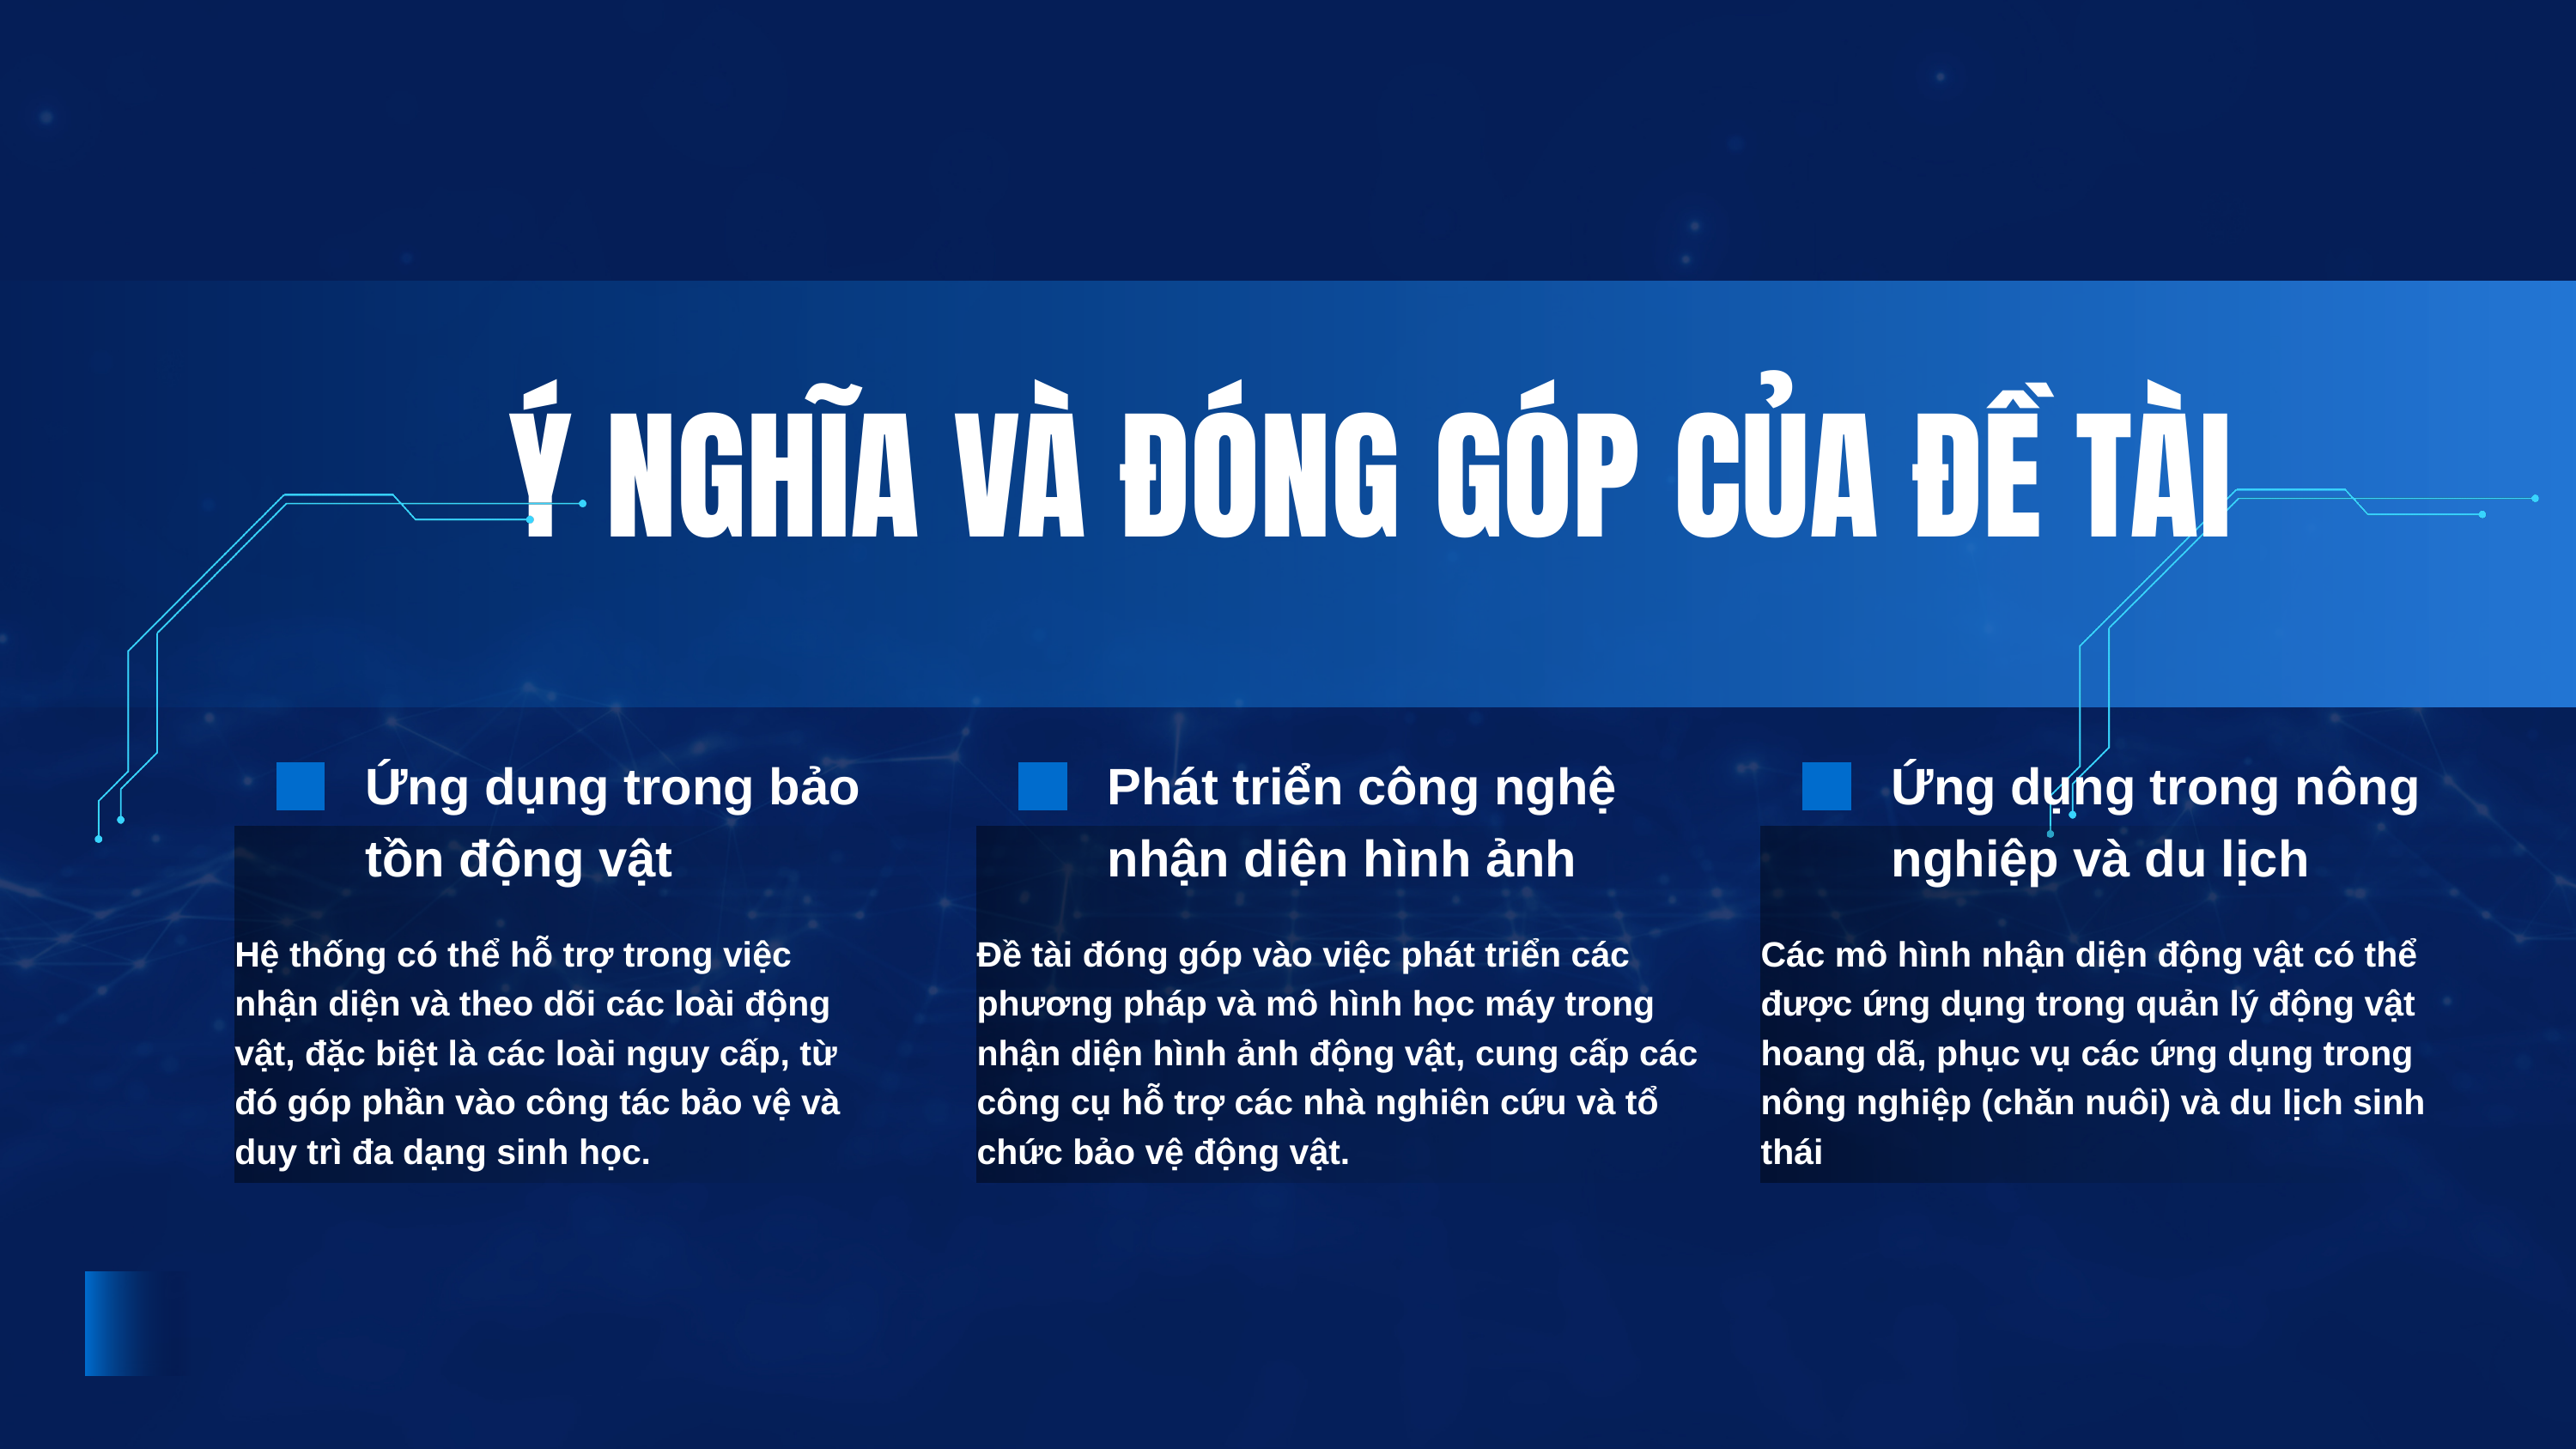

Ý NGHĨA VÀ ĐÓNG GÓP CỦA ĐỀ TÀI

Ứng dụng trong bảo tồn động vật
Phát triển công nghệ nhận diện hình ảnh
Ứng dụng trong nông nghiệp và du lịch

Hệ thống có thể hỗ trợ trong việc nhận diện và theo dõi các loài động vật, đặc biệt là các loài nguy cấp, từ đó góp phần vào công tác bảo vệ và duy trì đa dạng sinh học.
Đề tài đóng góp vào việc phát triển các phương pháp và mô hình học máy trong nhận diện hình ảnh động vật, cung cấp các công cụ hỗ trợ các nhà nghiên cứu và tổ chức bảo vệ động vật.
Các mô hình nhận diện động vật có thể được ứng dụng trong quản lý động vật hoang dã, phục vụ các ứng dụng trong nông nghiệp (chăn nuôi) và du lịch sinh thái